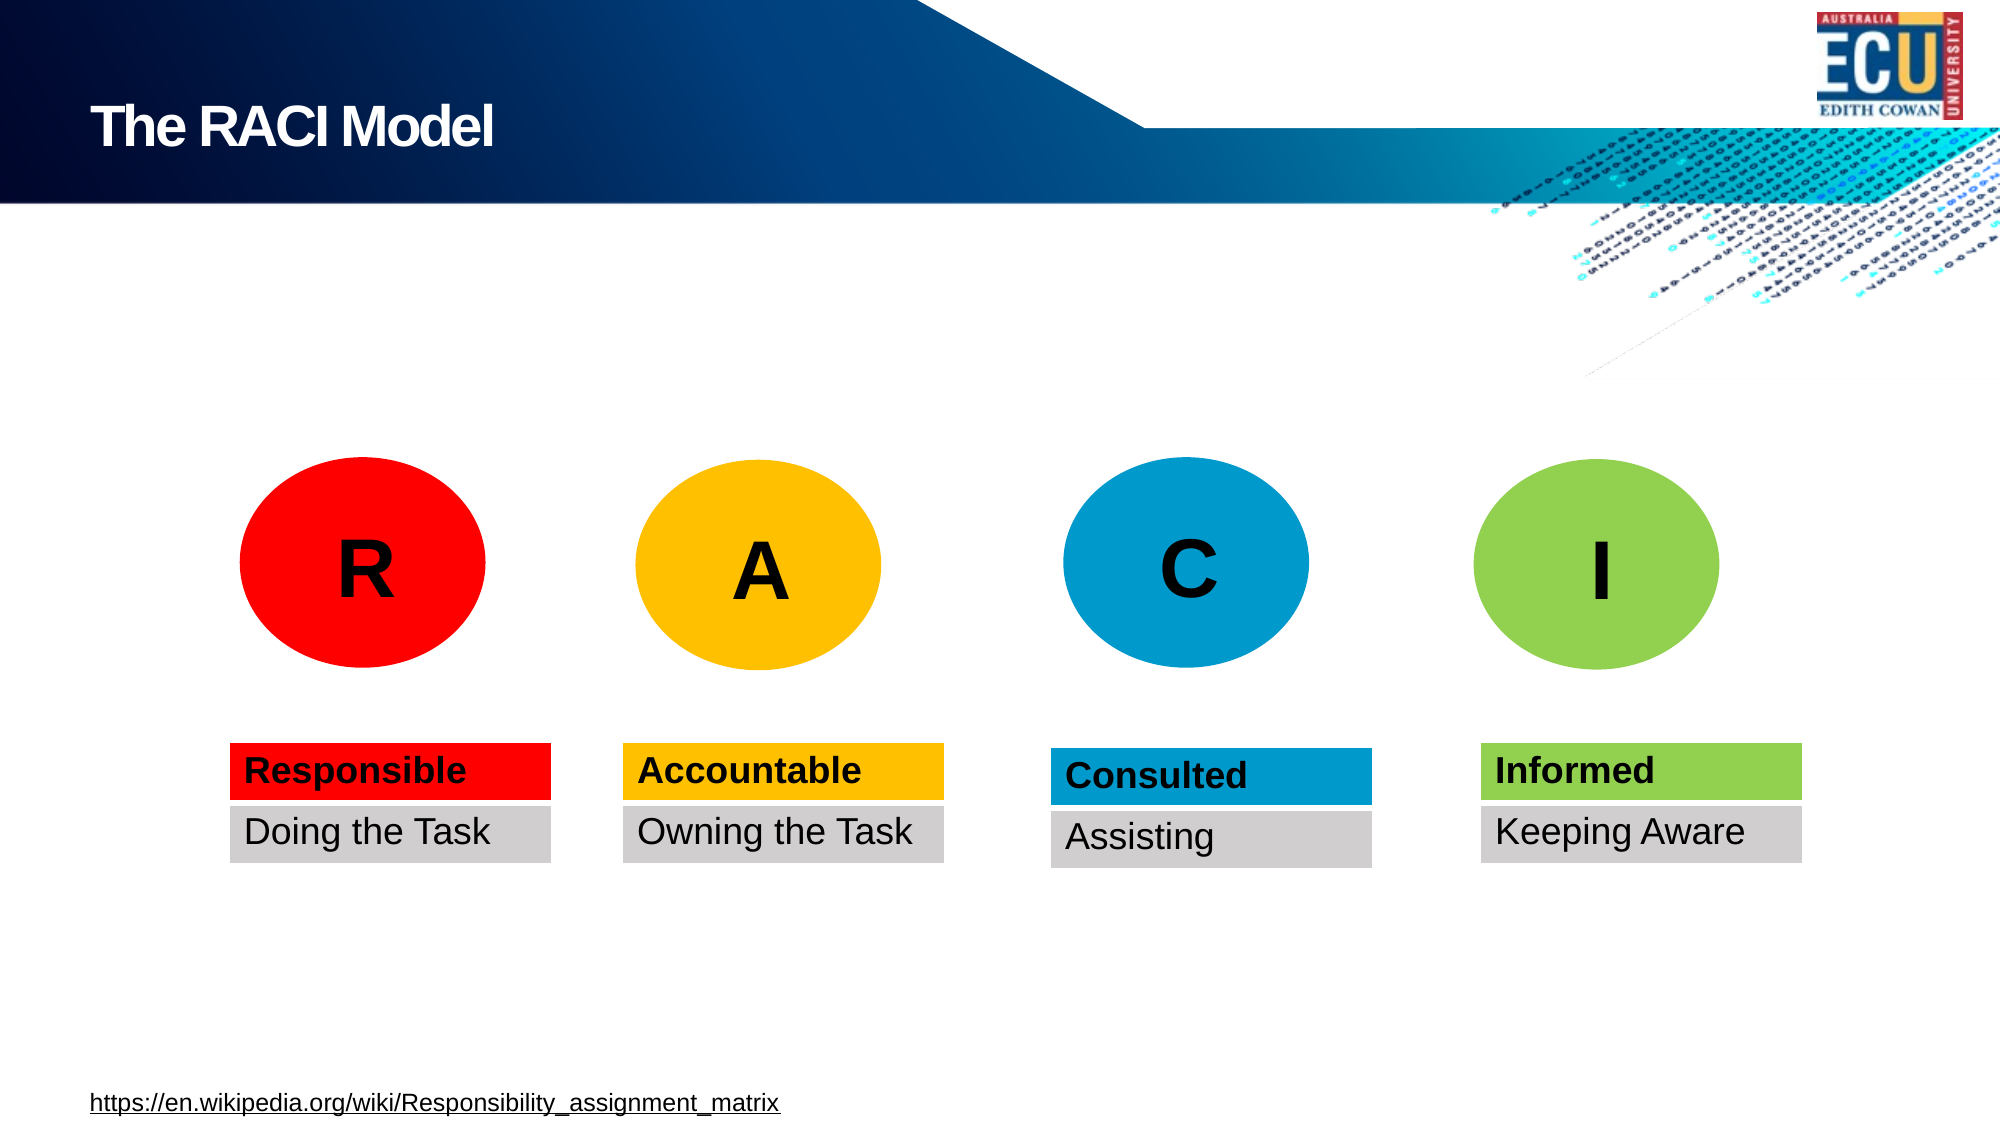

# The RACI Model

R

C

I

A
| Responsible |
| --- |
| Doing the Task |
| Accountable |
| --- |
| Owning the Task |
| Informed |
| --- |
| Keeping Aware |
| Consulted |
| --- |
| Assisting |
RACI Model
https://en.wikipedia.org/wiki/Responsibility_assignment_matrix